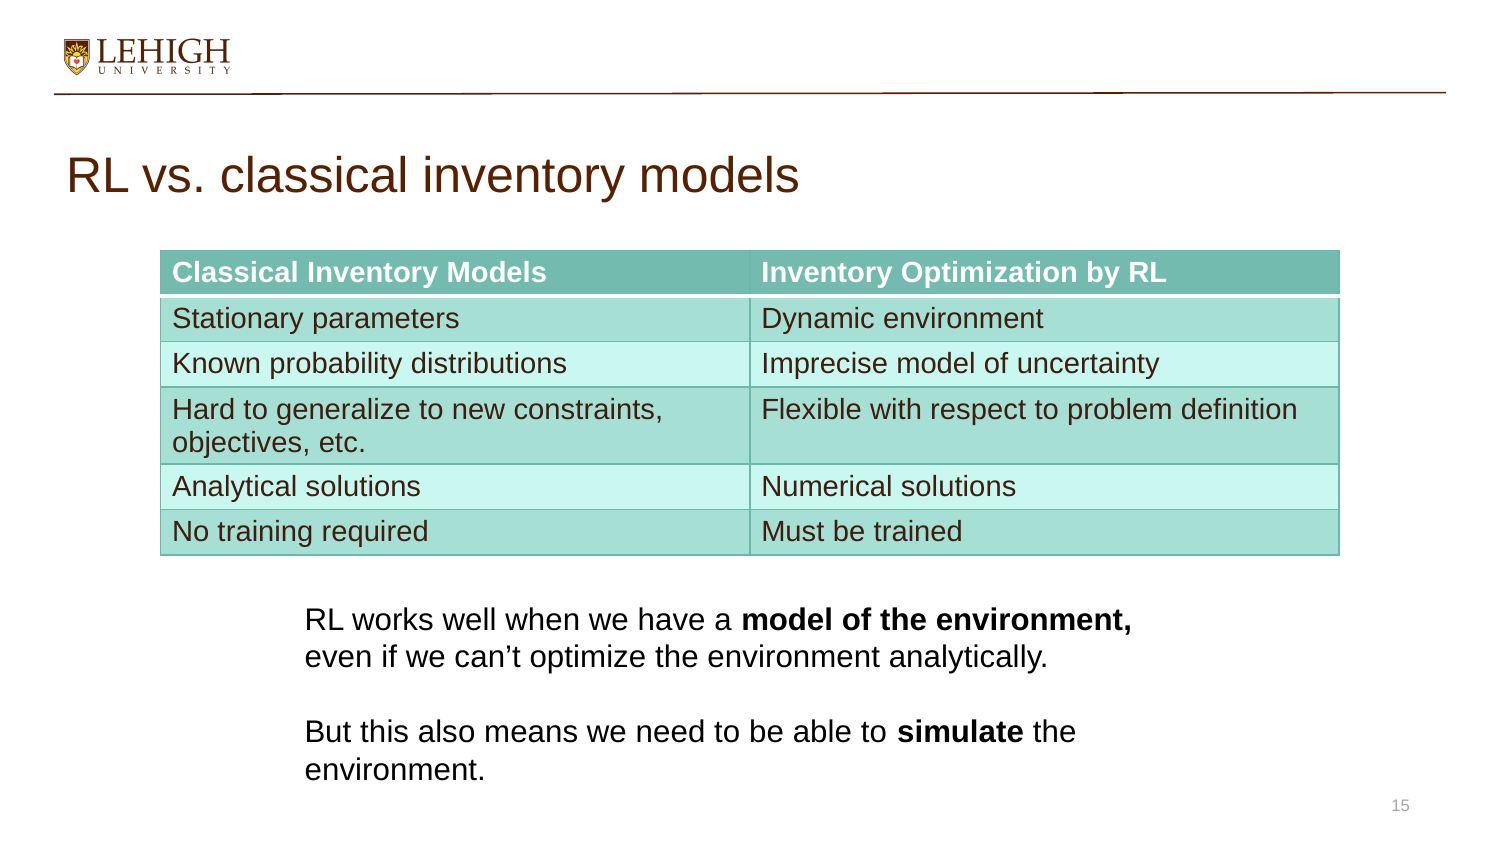

# RL vs. classical inventory models
| Classical Inventory Models | Inventory Optimization by RL |
| --- | --- |
| Stationary parameters | Dynamic environment |
| Known probability distributions | Imprecise model of uncertainty |
| Hard to generalize to new constraints, objectives, etc. | Flexible with respect to problem definition |
| Analytical solutions | Numerical solutions |
| No training required | Must be trained |
RL works well when we have a model of the environment, even if we can’t optimize the environment analytically.

But this also means we need to be able to simulate the environment.